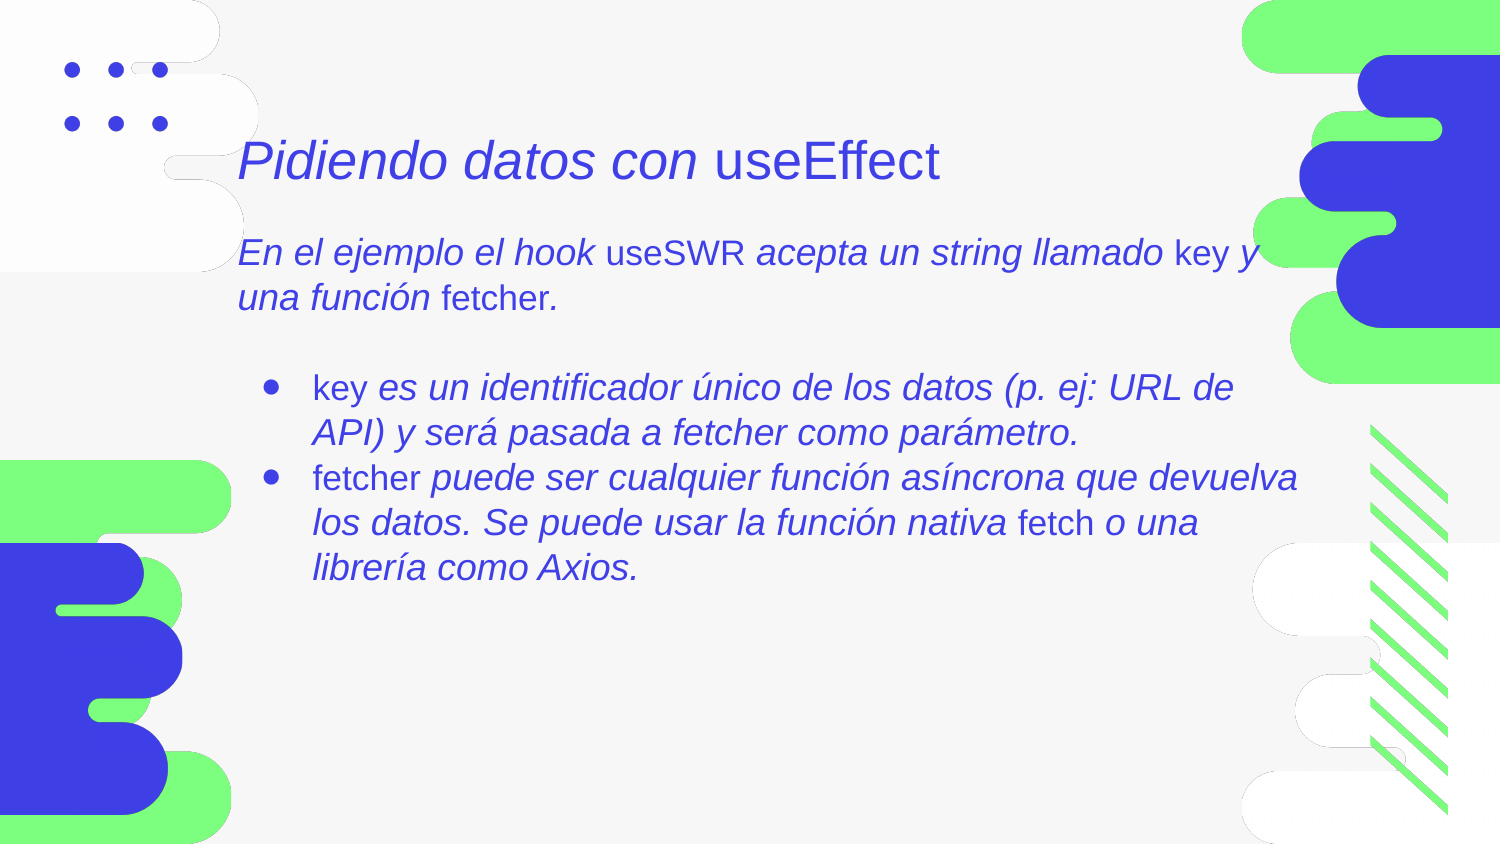

Pidiendo datos con useEffect
En el ejemplo el hook useSWR acepta un string llamado key y una función fetcher.

key es un identificador único de los datos (p. ej: URL de API) y será pasada a fetcher como parámetro.
fetcher puede ser cualquier función asíncrona que devuelva los datos. Se puede usar la función nativa fetch o una librería como Axios.